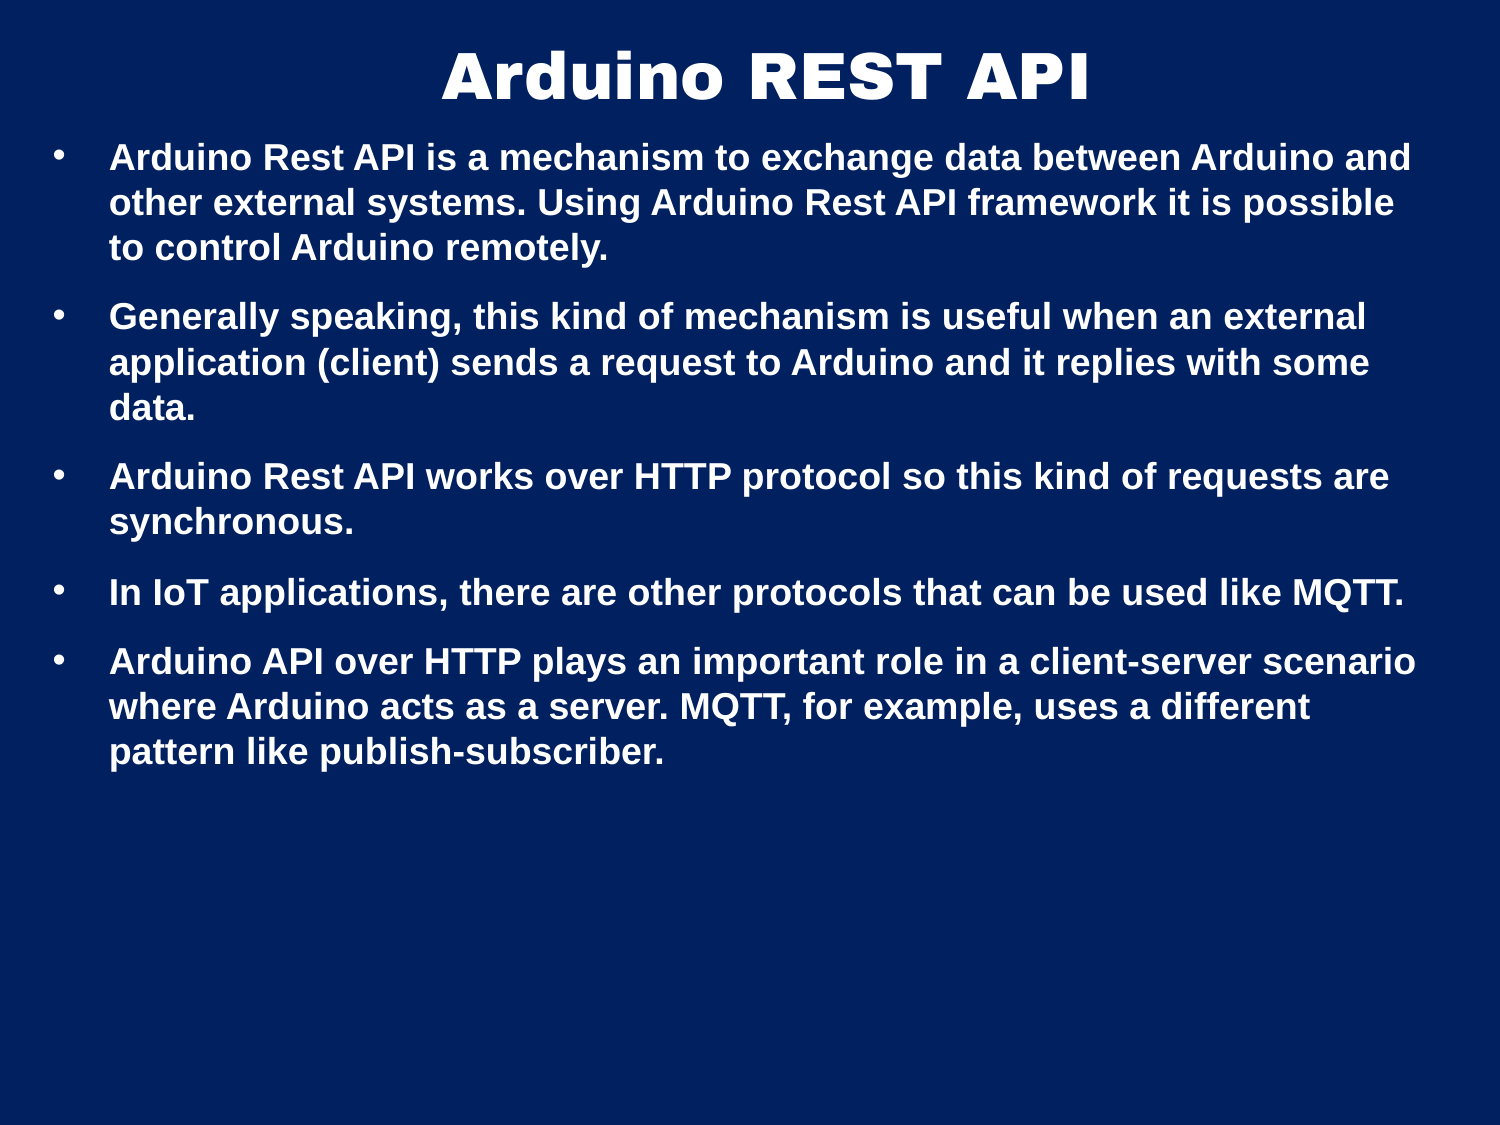

# Arduino REST API
Arduino Rest API is a mechanism to exchange data between Arduino and other external systems. Using Arduino Rest API framework it is possible to control Arduino remotely.
Generally speaking, this kind of mechanism is useful when an external application (client) sends a request to Arduino and it replies with some data.
Arduino Rest API works over HTTP protocol so this kind of requests are synchronous.
In IoT applications, there are other protocols that can be used like MQTT.
Arduino API over HTTP plays an important role in a client-server scenario where Arduino acts as a server. MQTT, for example, uses a different pattern like publish-subscriber.